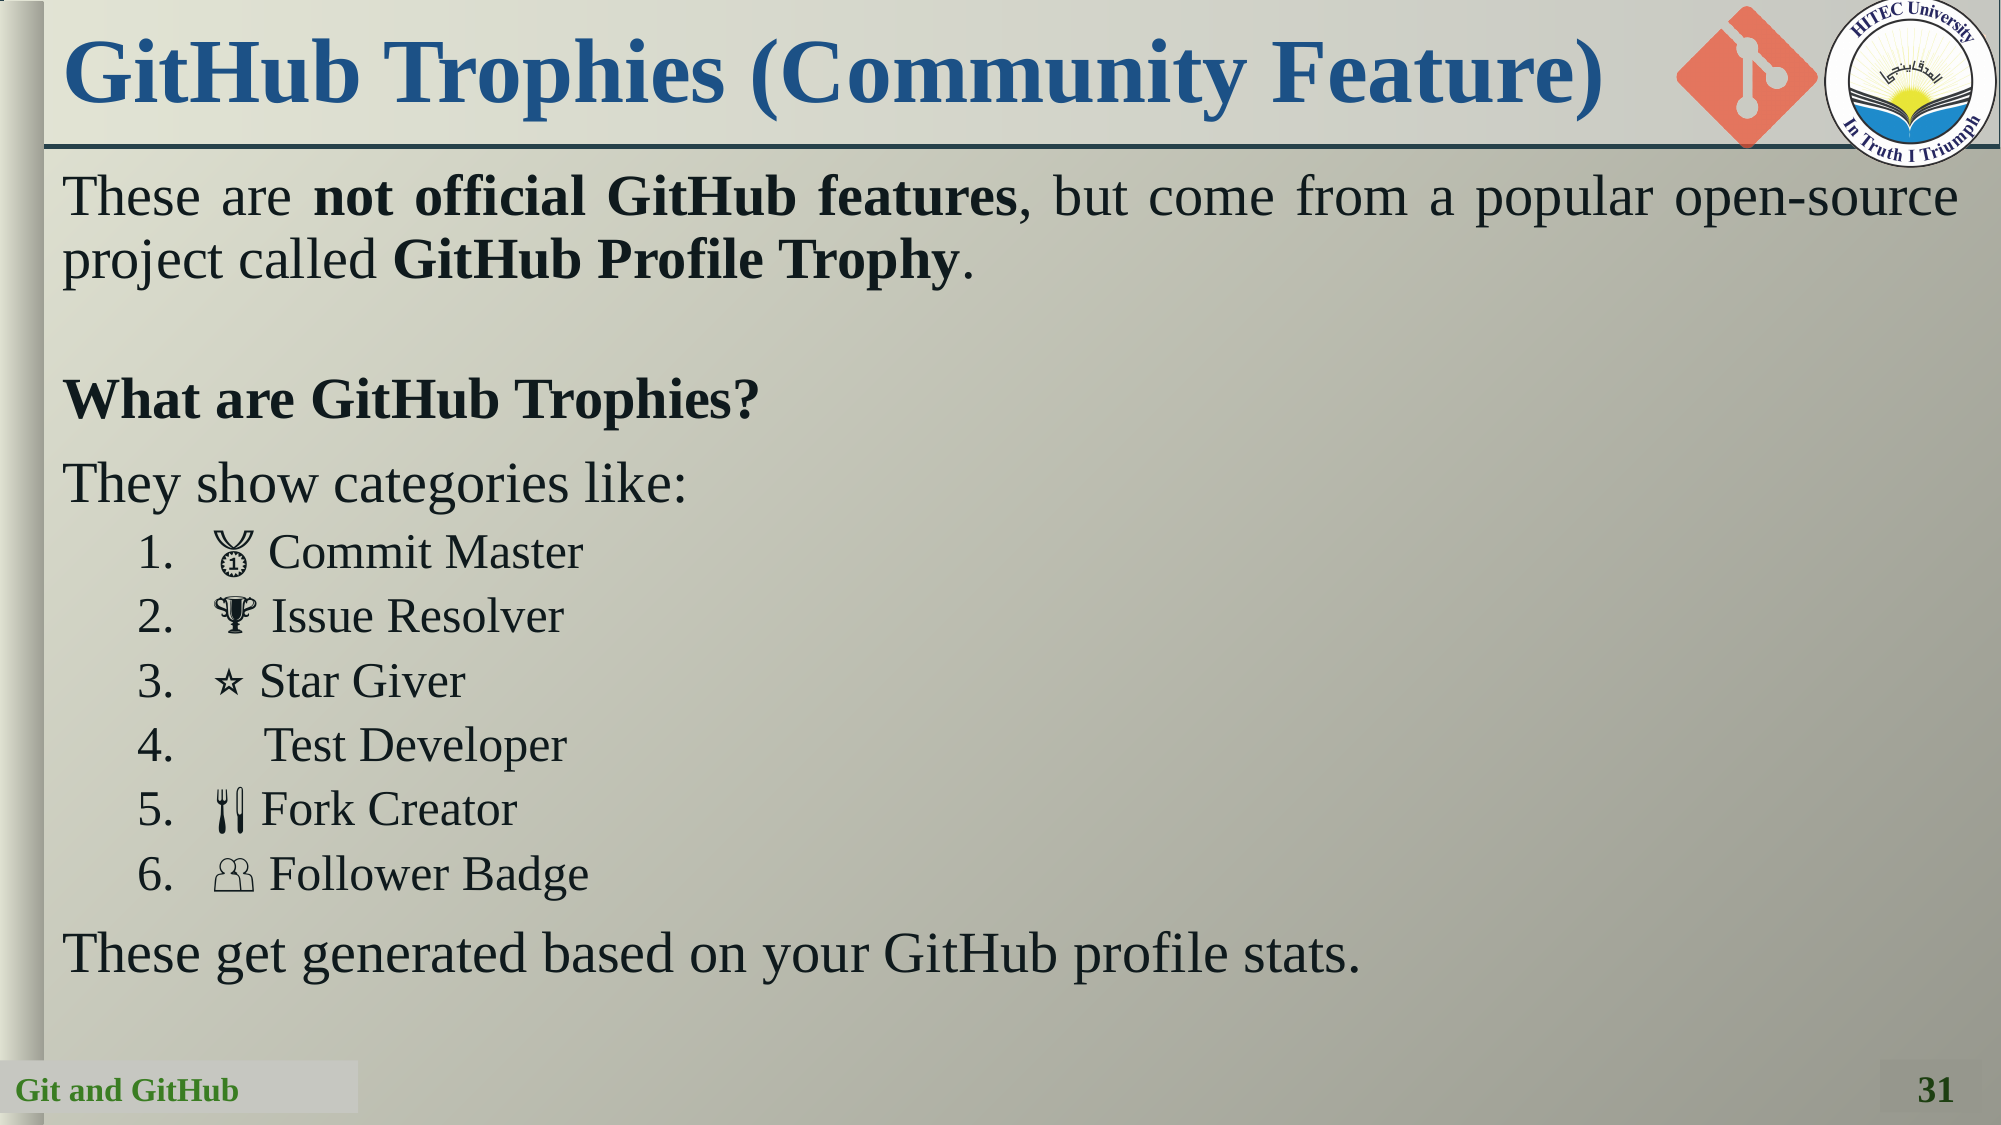

# GitHub Trophies (Community Feature)
These are not official GitHub features, but come from a popular open-source project called GitHub Profile Trophy.

What are GitHub Trophies?
They show categories like:
🥇 Commit Master
🏆 Issue Resolver
⭐ Star Giver
🧪 Test Developer
🍴 Fork Creator
👥 Follower Badge
These get generated based on your GitHub profile stats.

31